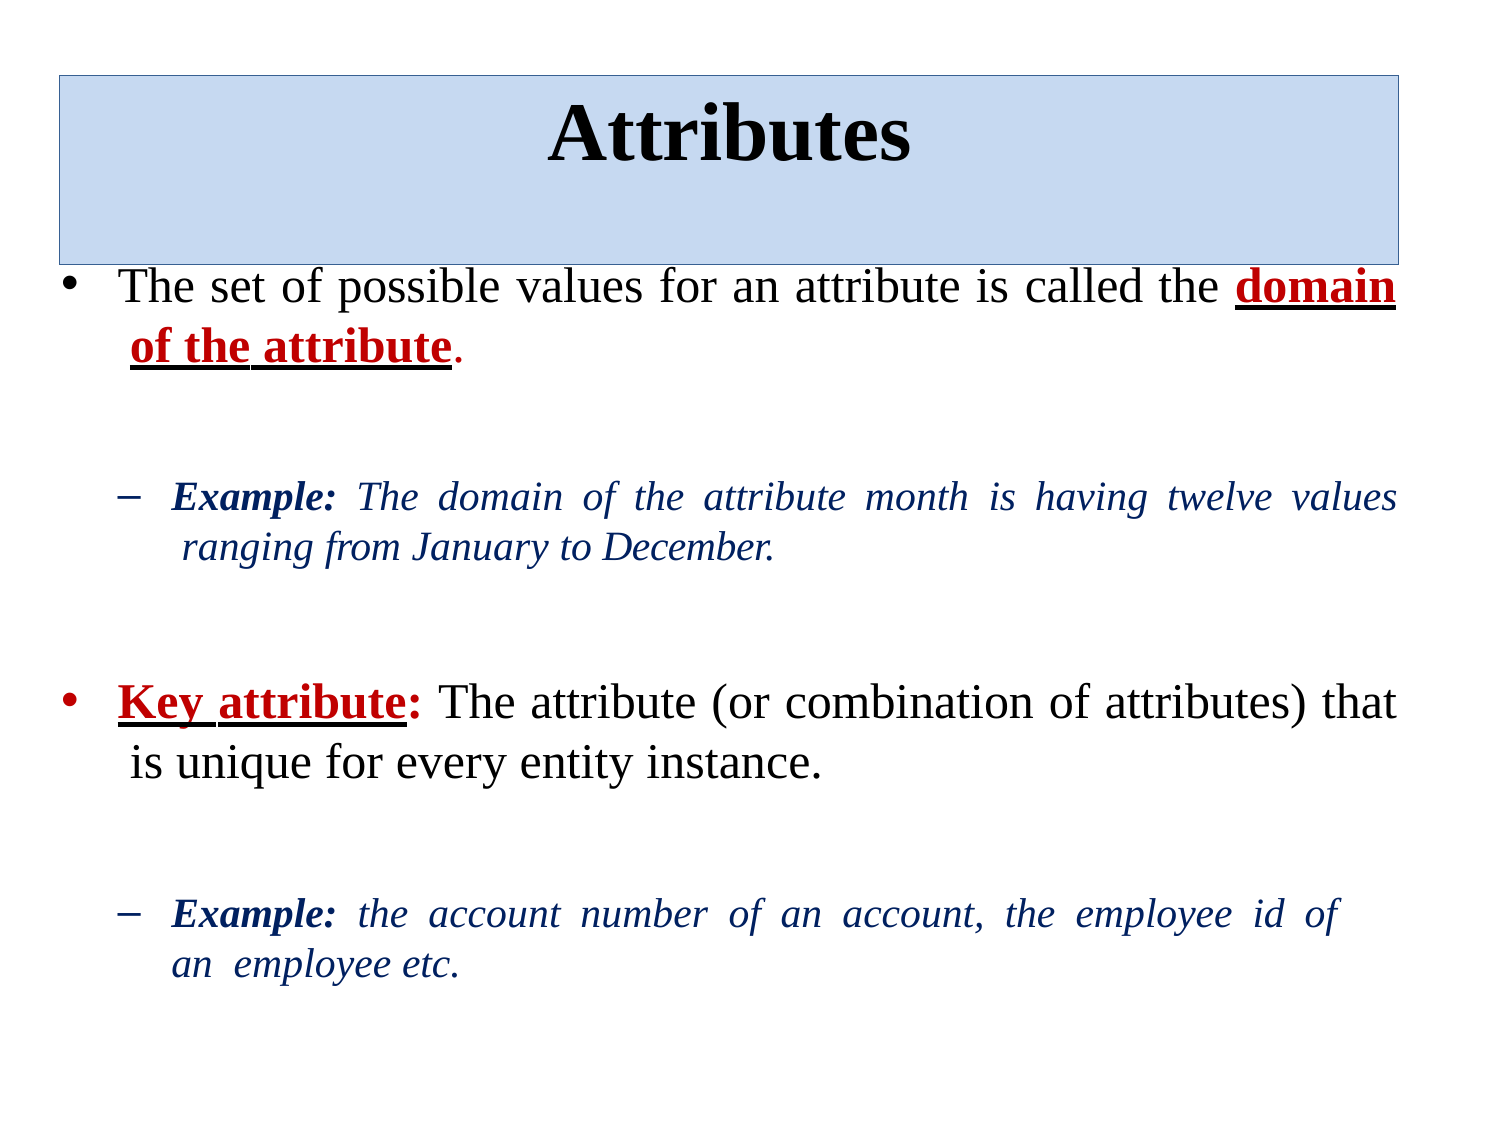

# Attributes
The set of possible values for an attribute is called the domain  of the attribute.

Example: The domain of the attribute month is having twelve values  ranging from January to December.

Key attribute: The attribute (or combination of attributes) that  is unique for every entity instance.

Example: the account number of an account, the employee id of an  employee etc.